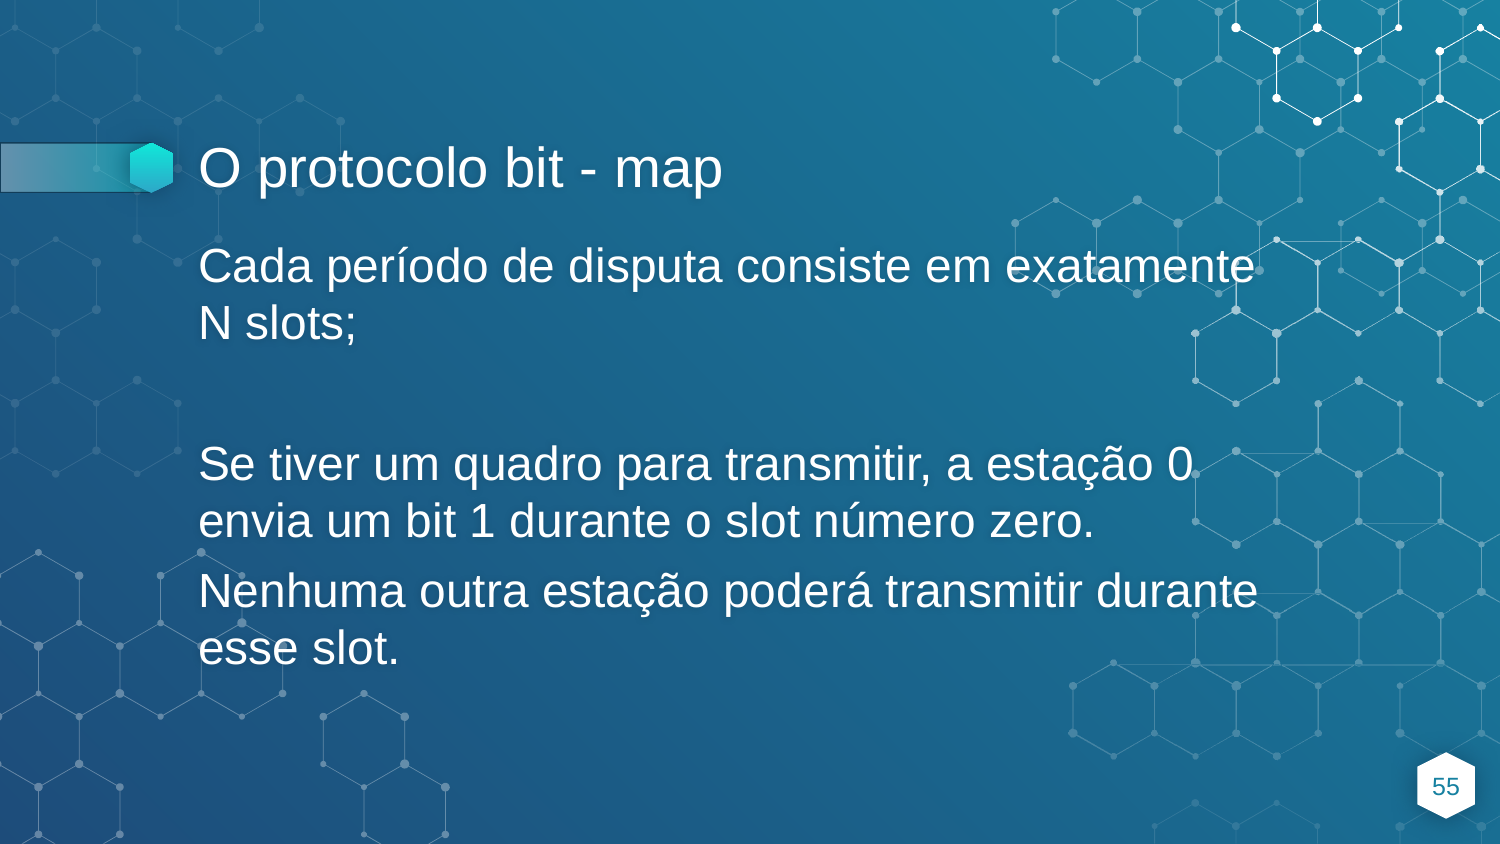

# O protocolo bit - map
Cada período de disputa consiste em exatamente N slots;

Se tiver um quadro para transmitir, a estação 0 envia um bit 1 durante o slot número zero.
Nenhuma outra estação poderá transmitir durante esse slot.
55